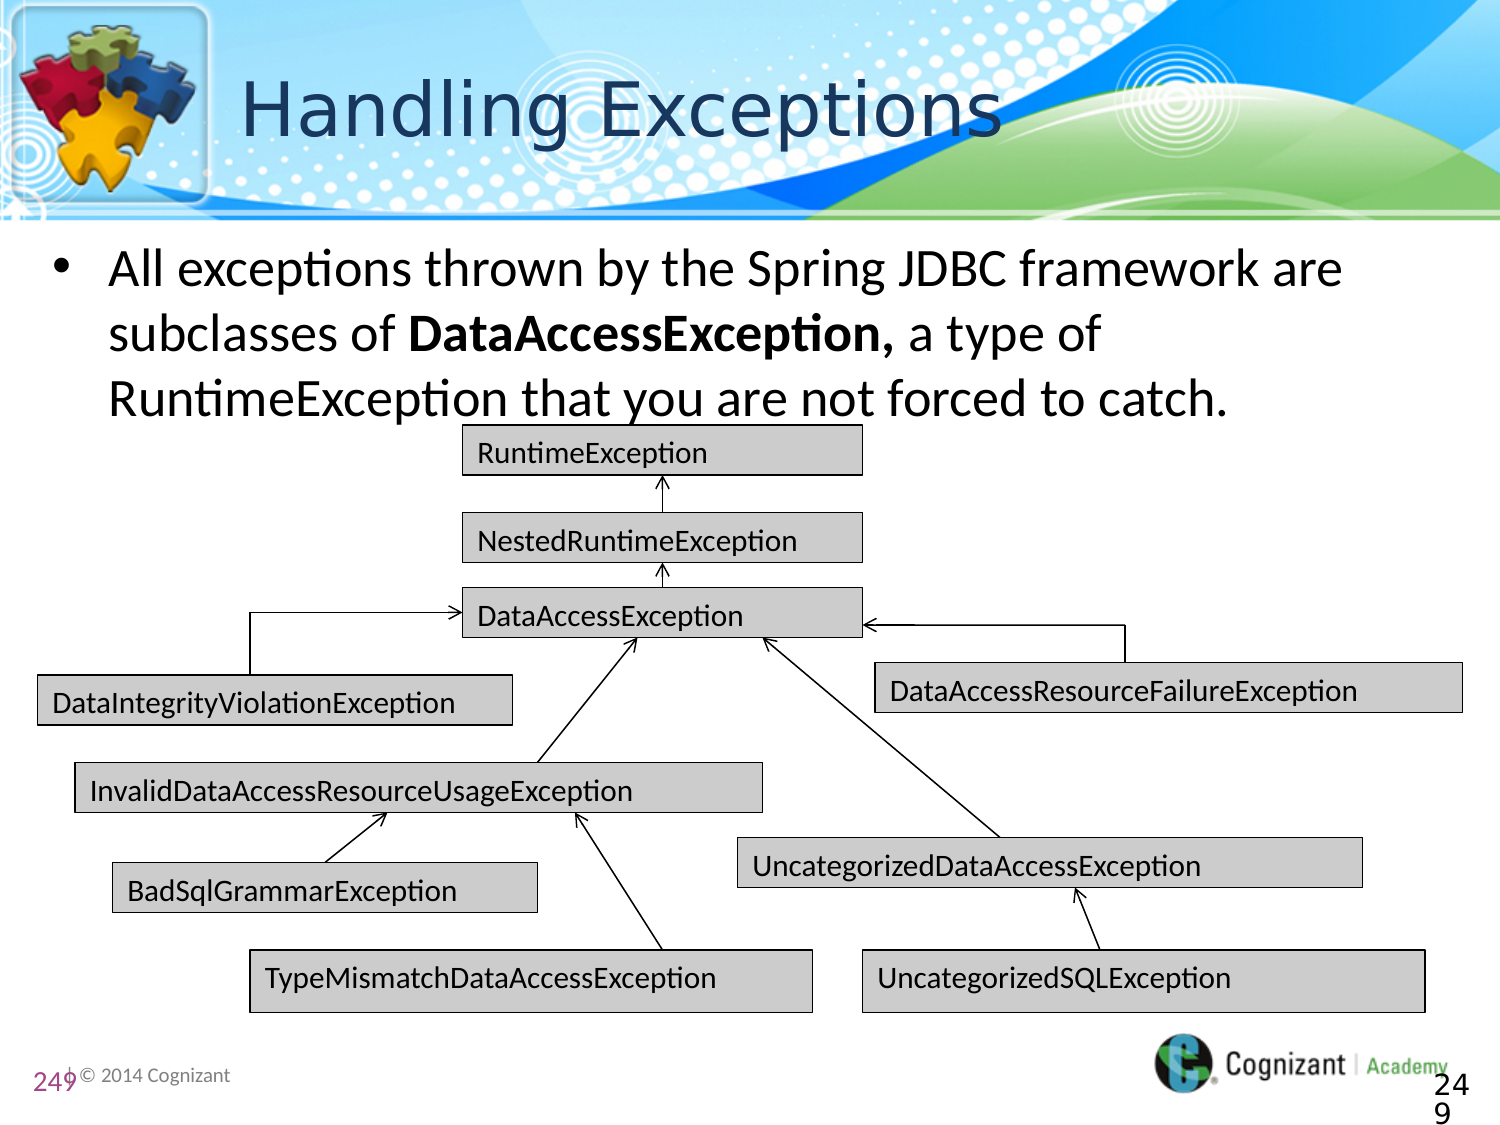

# Handling Exceptions
All exceptions thrown by the Spring JDBC framework are subclasses of DataAccessException, a type of RuntimeException that you are not forced to catch.
RuntimeException
NestedRuntimeException
DataAccessException
DataAccessResourceFailureException
DataIntegrityViolationException
InvalidDataAccessResourceUsageException
UncategorizedDataAccessException
BadSqlGrammarException
TypeMismatchDataAccessException
UncategorizedSQLException
249
249